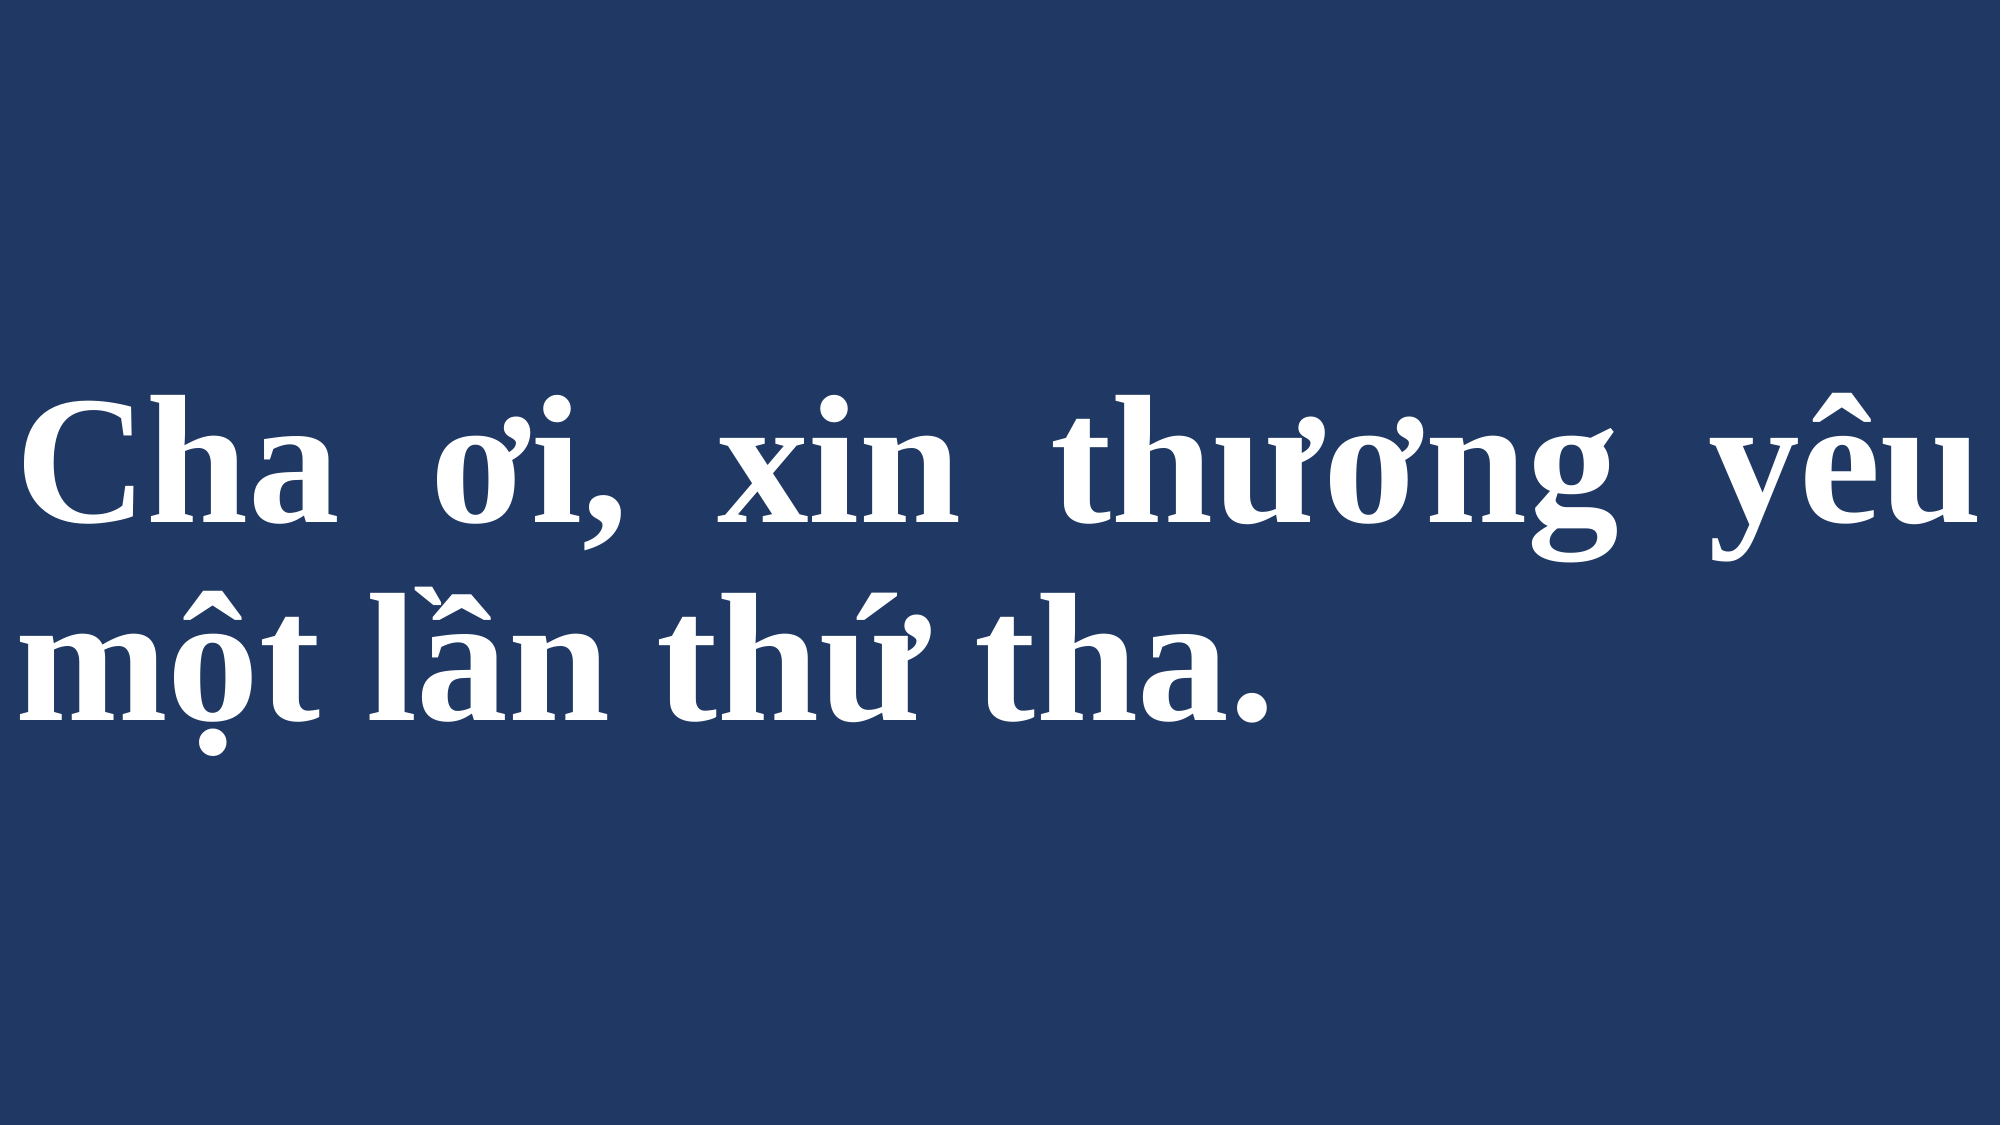

# Cha ơi, xin thương yêu một lần thứ tha.